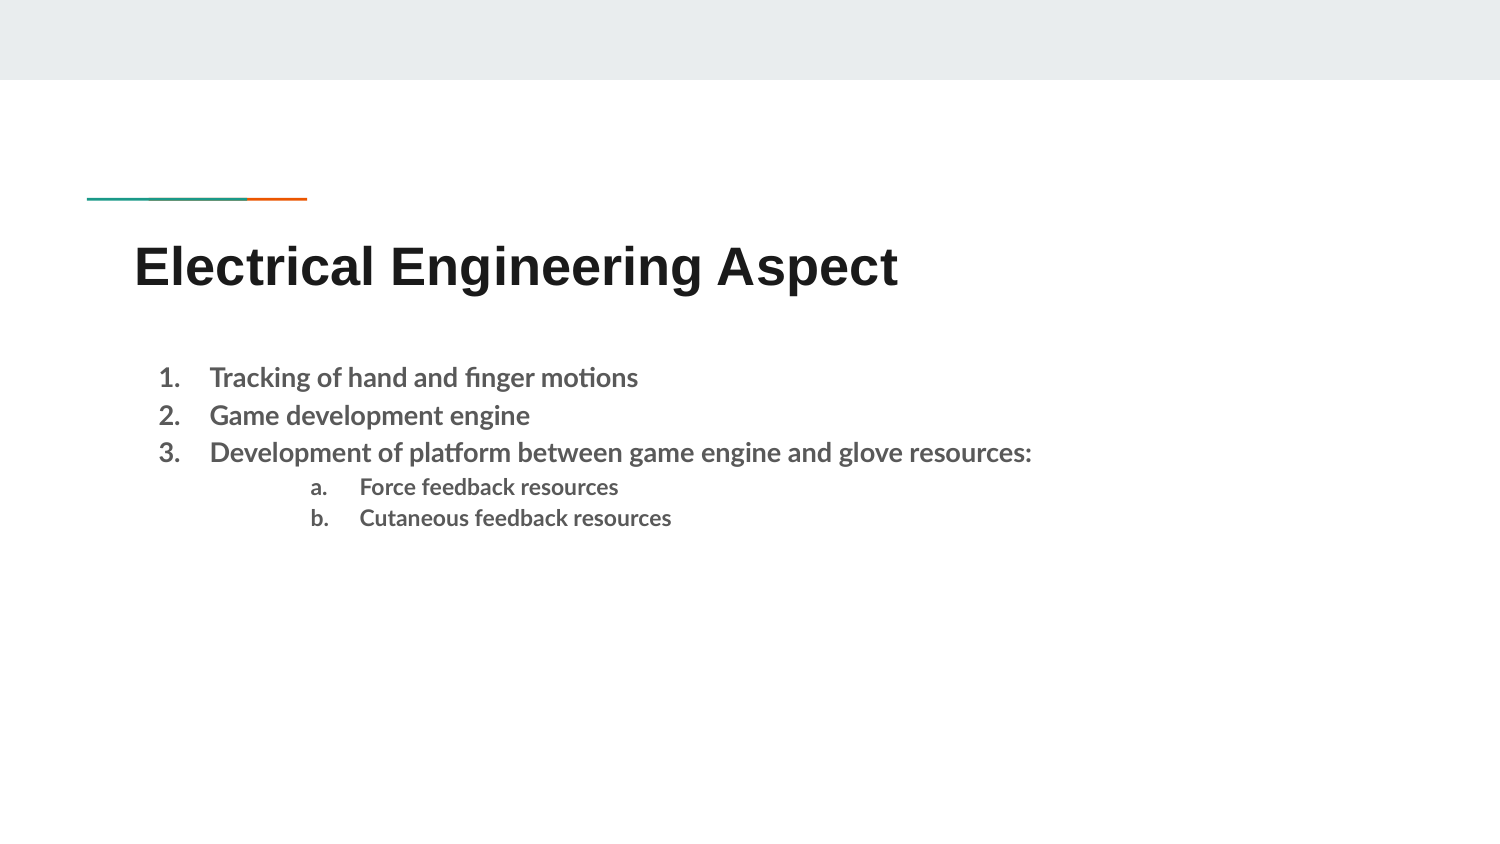

# Electrical Engineering Aspect
Tracking of hand and finger motions
Game development engine
Development of platform between game engine and glove resources:
Force feedback resources
Cutaneous feedback resources